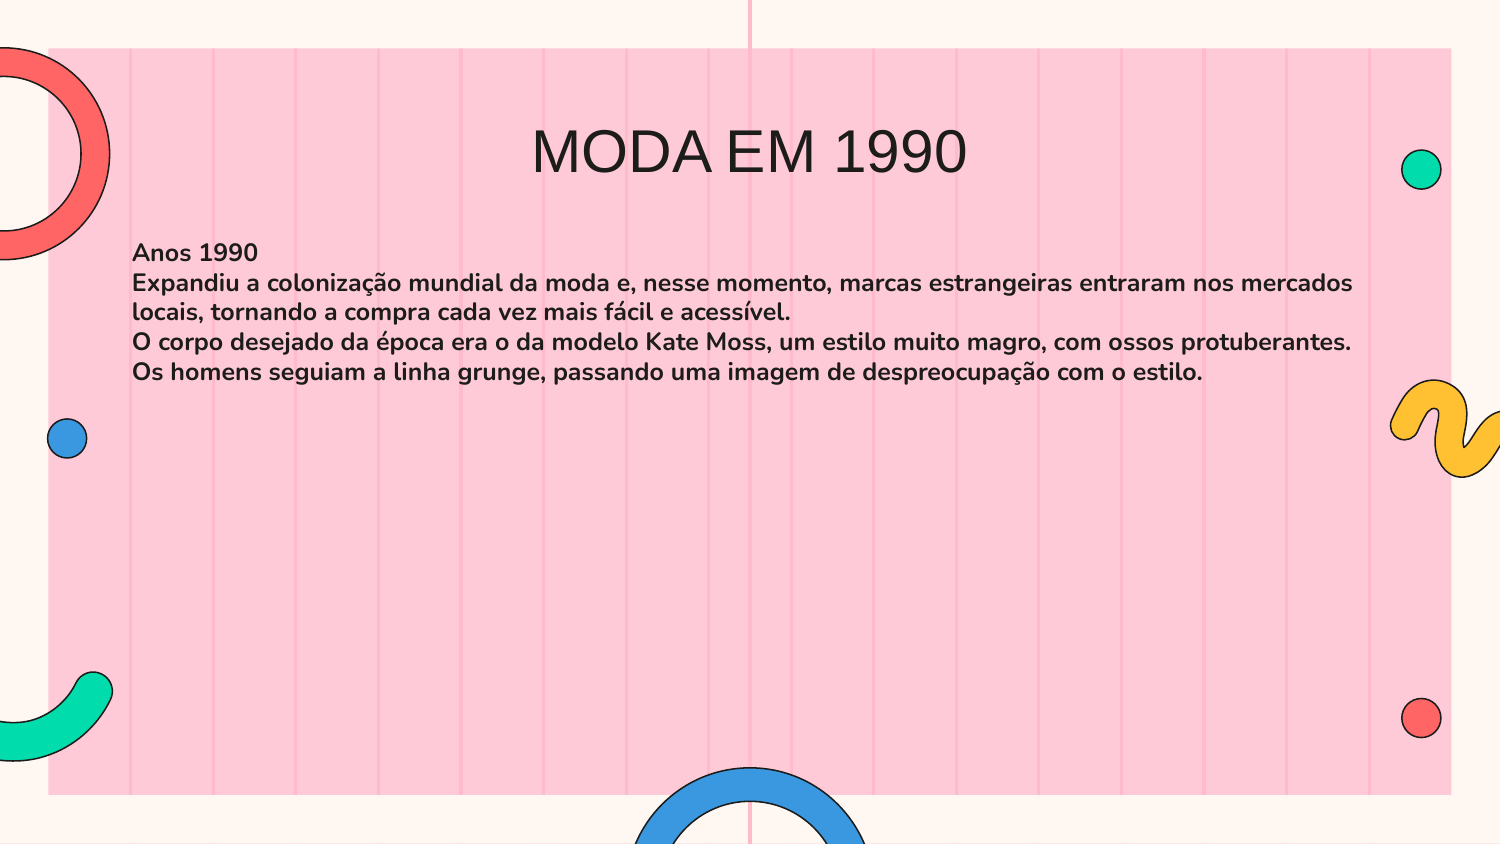

# MODA EM 1990

Anos 1990
Expandiu a colonização mundial da moda e, nesse momento, marcas estrangeiras entraram nos mercados locais, tornando a compra cada vez mais fácil e acessível.
O corpo desejado da época era o da modelo Kate Moss, um estilo muito magro, com ossos protuberantes. Os homens seguiam a linha grunge, passando uma imagem de despreocupação com o estilo.